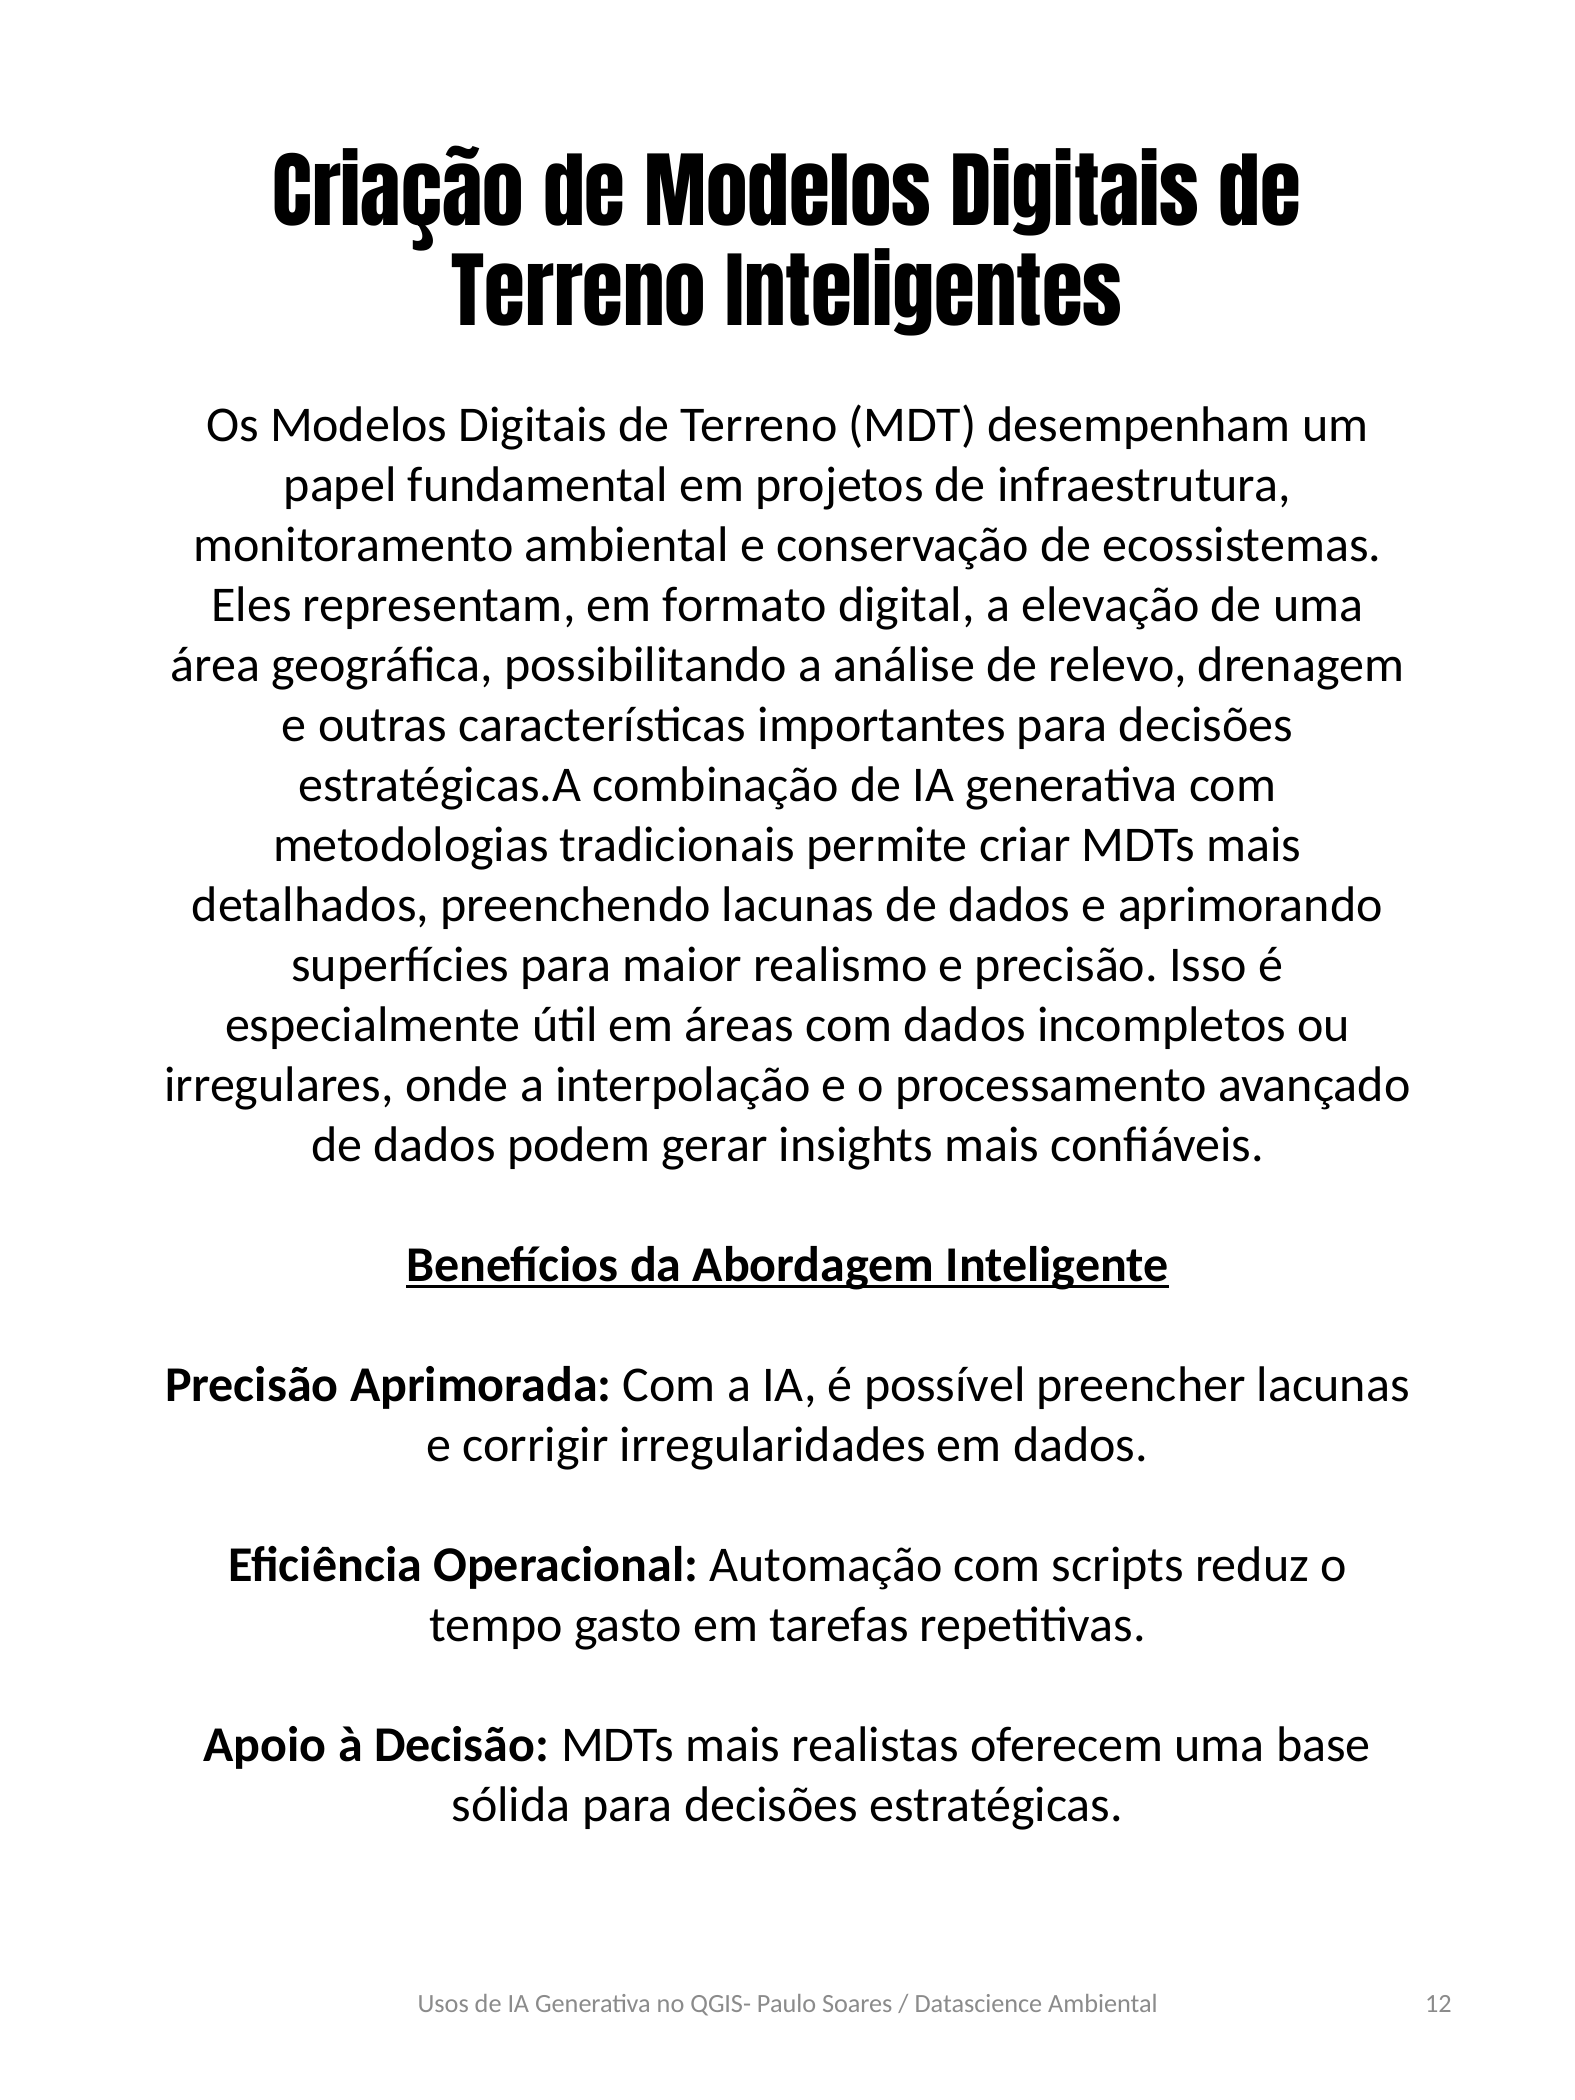

Criação de Modelos Digitais de Terreno Inteligentes
Os Modelos Digitais de Terreno (MDT) desempenham um papel fundamental em projetos de infraestrutura, monitoramento ambiental e conservação de ecossistemas. Eles representam, em formato digital, a elevação de uma área geográfica, possibilitando a análise de relevo, drenagem e outras características importantes para decisões estratégicas.A combinação de IA generativa com metodologias tradicionais permite criar MDTs mais detalhados, preenchendo lacunas de dados e aprimorando superfícies para maior realismo e precisão. Isso é especialmente útil em áreas com dados incompletos ou irregulares, onde a interpolação e o processamento avançado de dados podem gerar insights mais confiáveis.

Benefícios da Abordagem Inteligente

Precisão Aprimorada: Com a IA, é possível preencher lacunas e corrigir irregularidades em dados.

Eficiência Operacional: Automação com scripts reduz o tempo gasto em tarefas repetitivas.

Apoio à Decisão: MDTs mais realistas oferecem uma base sólida para decisões estratégicas.

Usos de IA Generativa no QGIS- Paulo Soares / Datascience Ambiental
12